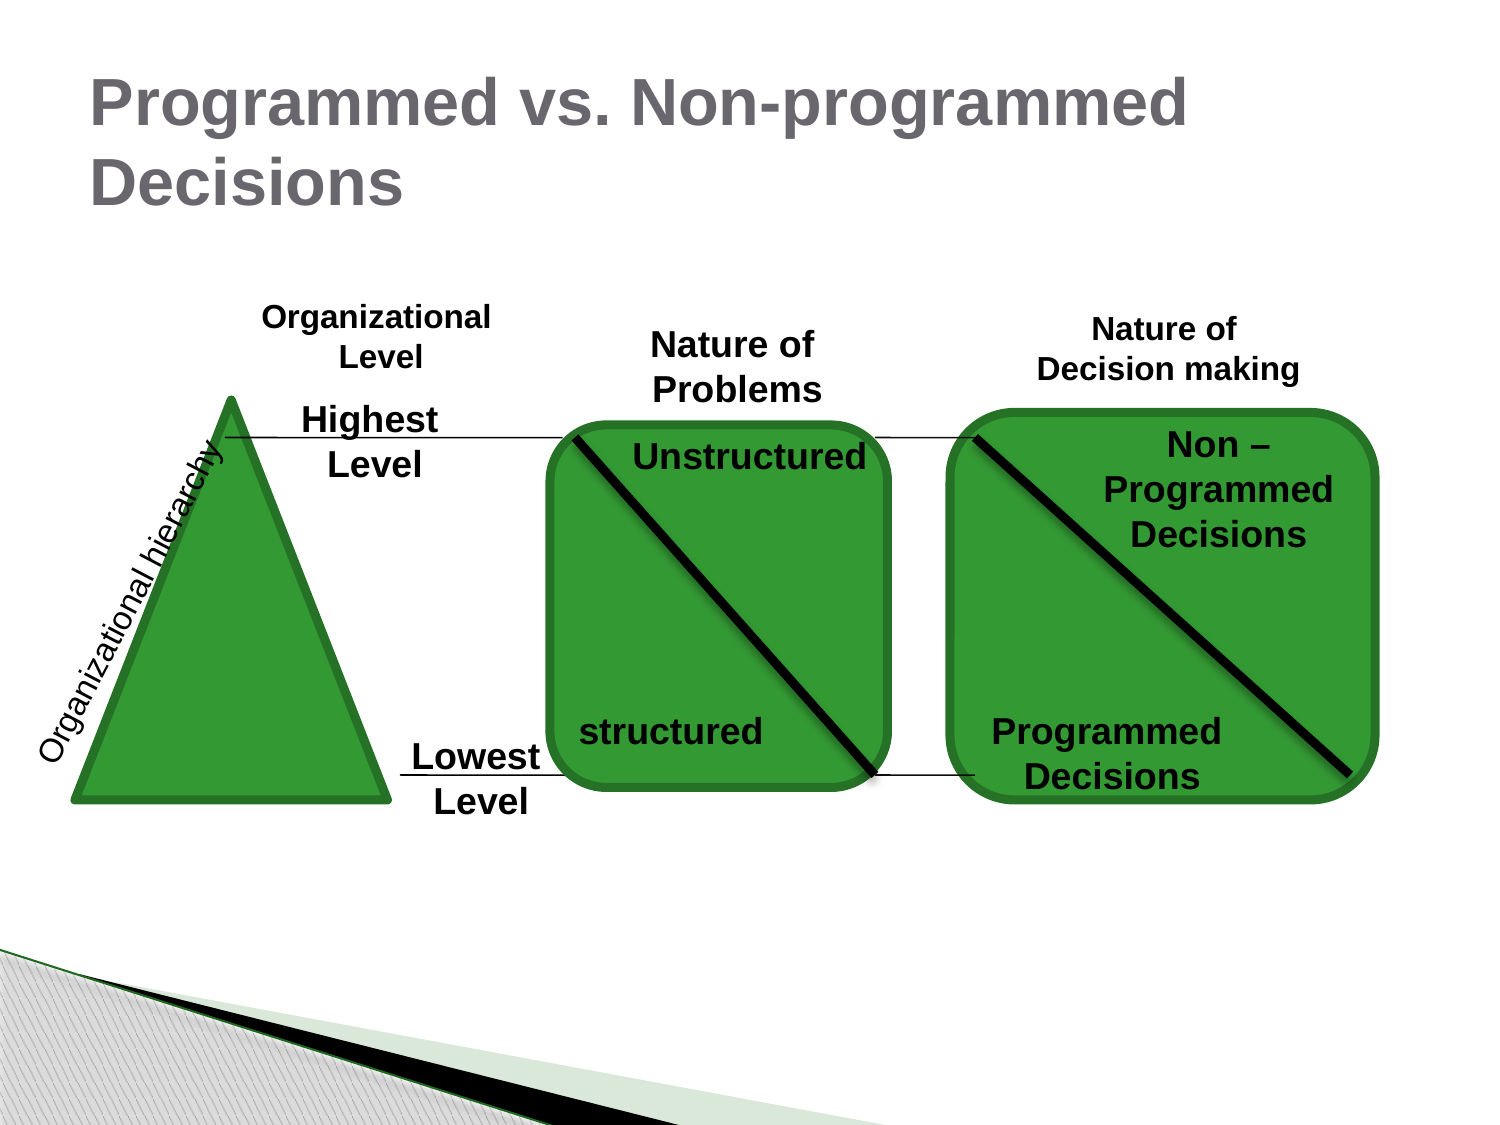

# Programmed vs. Non-programmed Decisions
Organizational
Level
Nature of
Decision making
Nature of
Problems
Highest
Level

Non –Programmed
Decisions

Unstructured
Organizational hierarchy
structured
Programmed
Decisions
Lowest
Level